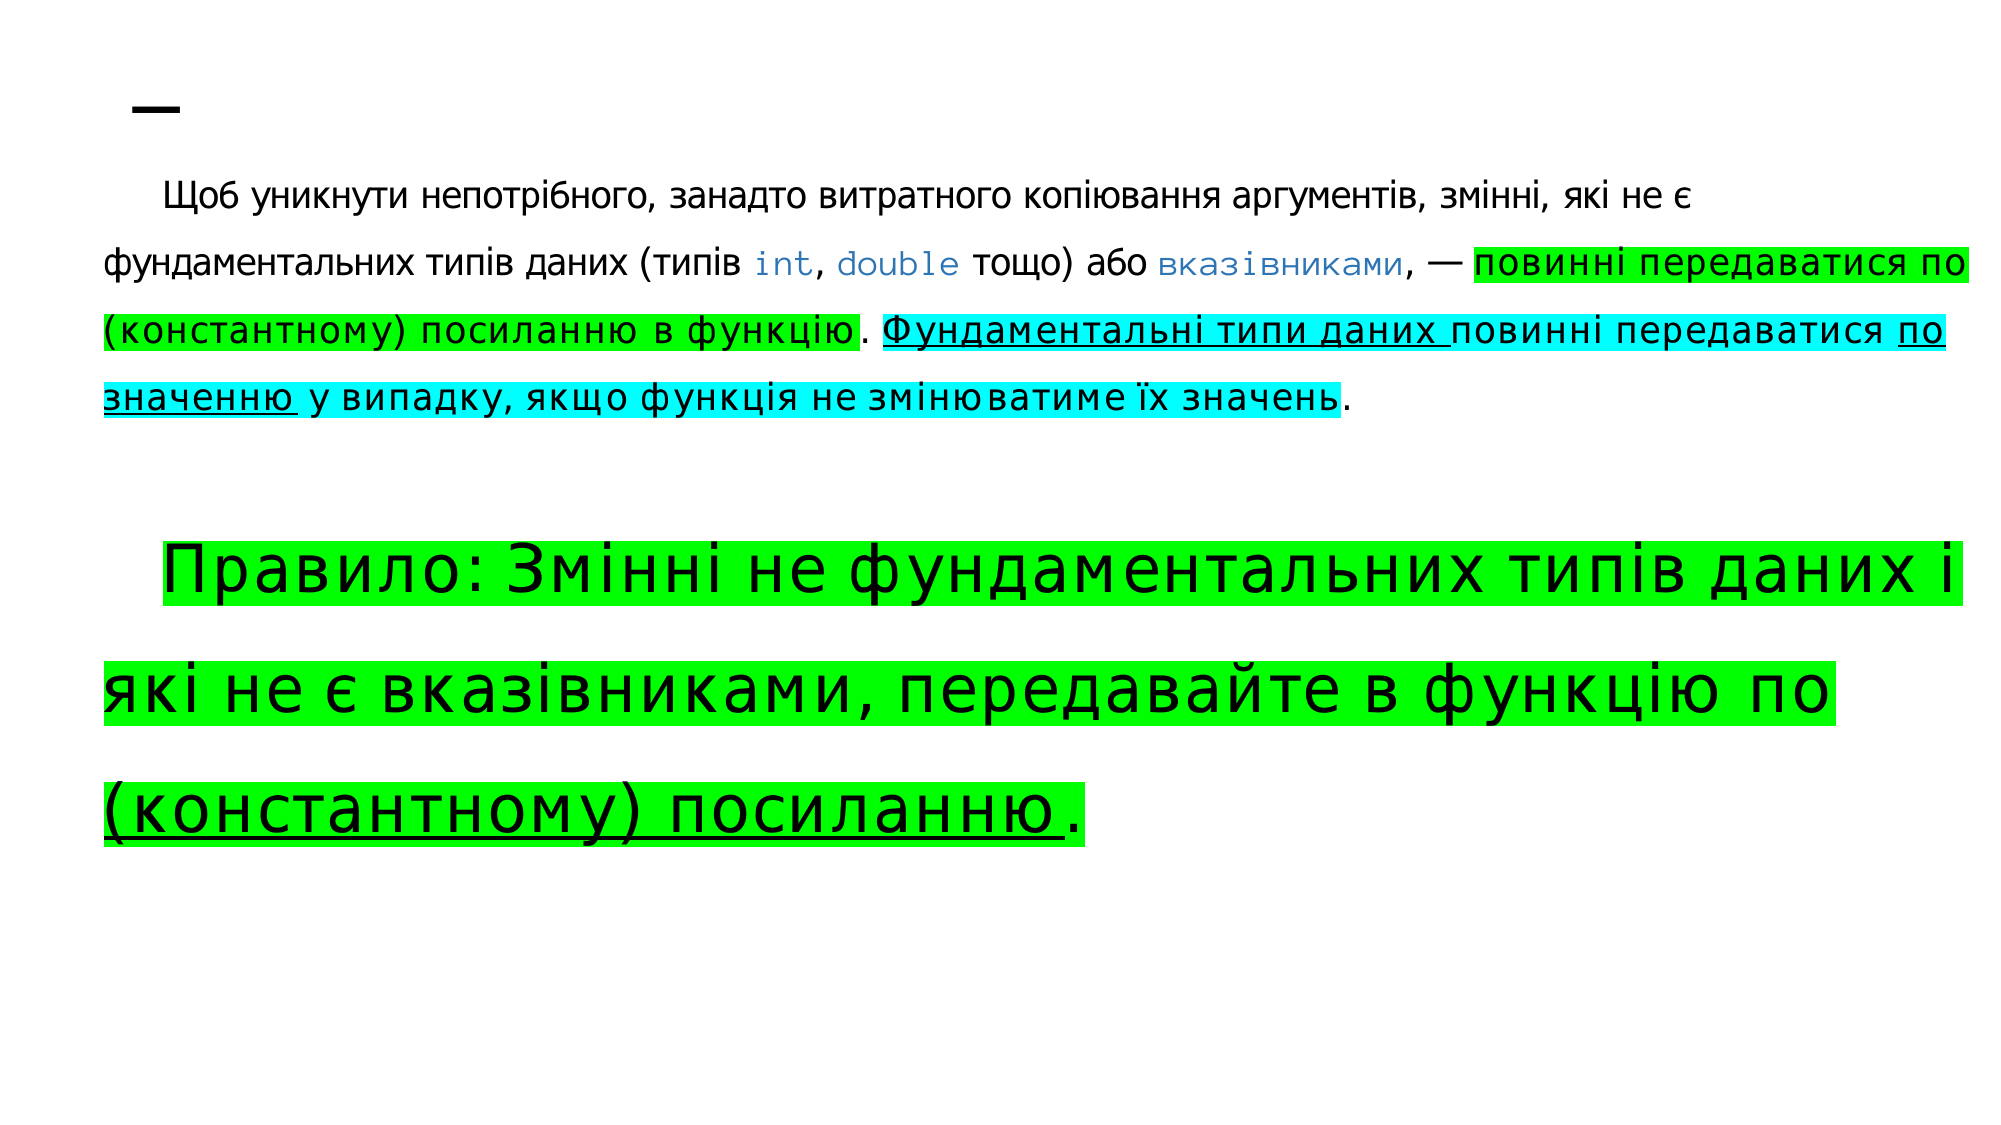

# _
Щоб уникнути непотрібного, занадто витратного копіювання аргументів, змінні, які не є фундаментальних типів даних (типів int, double тощо) або вказівниками, — повинні передаватися по (константному) посиланню в функцію. Фундаментальні типи даних повинні передаватися по значенню у випадку, якщо функція не змінюватиме їх значень.

Правило: Змінні не фундаментальних типів даних і які не є вказівниками, передавайте в функцію по (константному) посиланню.